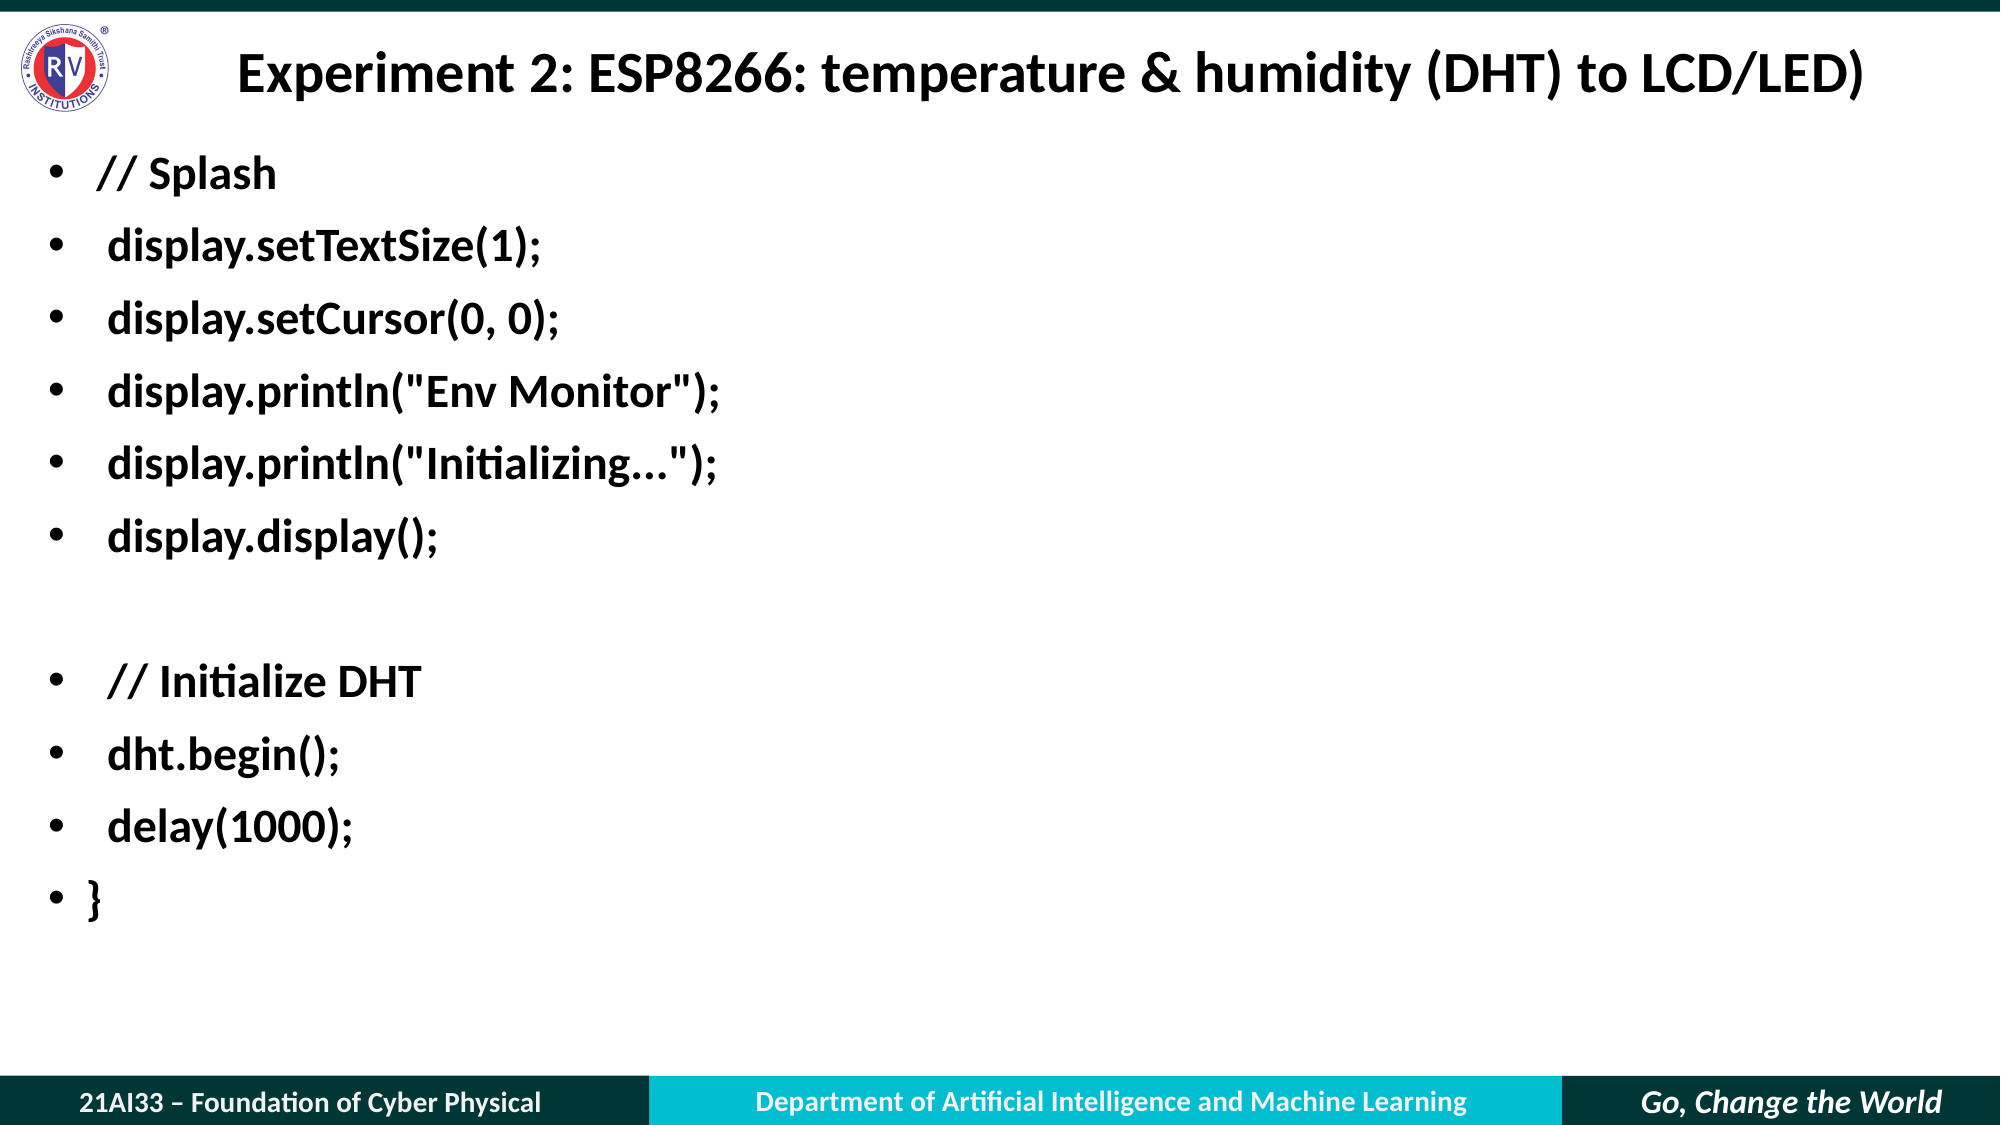

# Experiment 2: ESP8266: temperature & humidity (DHT) to LCD/LED)
 // Splash
  display.setTextSize(1);
  display.setCursor(0, 0);
  display.println("Env Monitor");
  display.println("Initializing...");
  display.display();

  // Initialize DHT
  dht.begin();
  delay(1000);
}